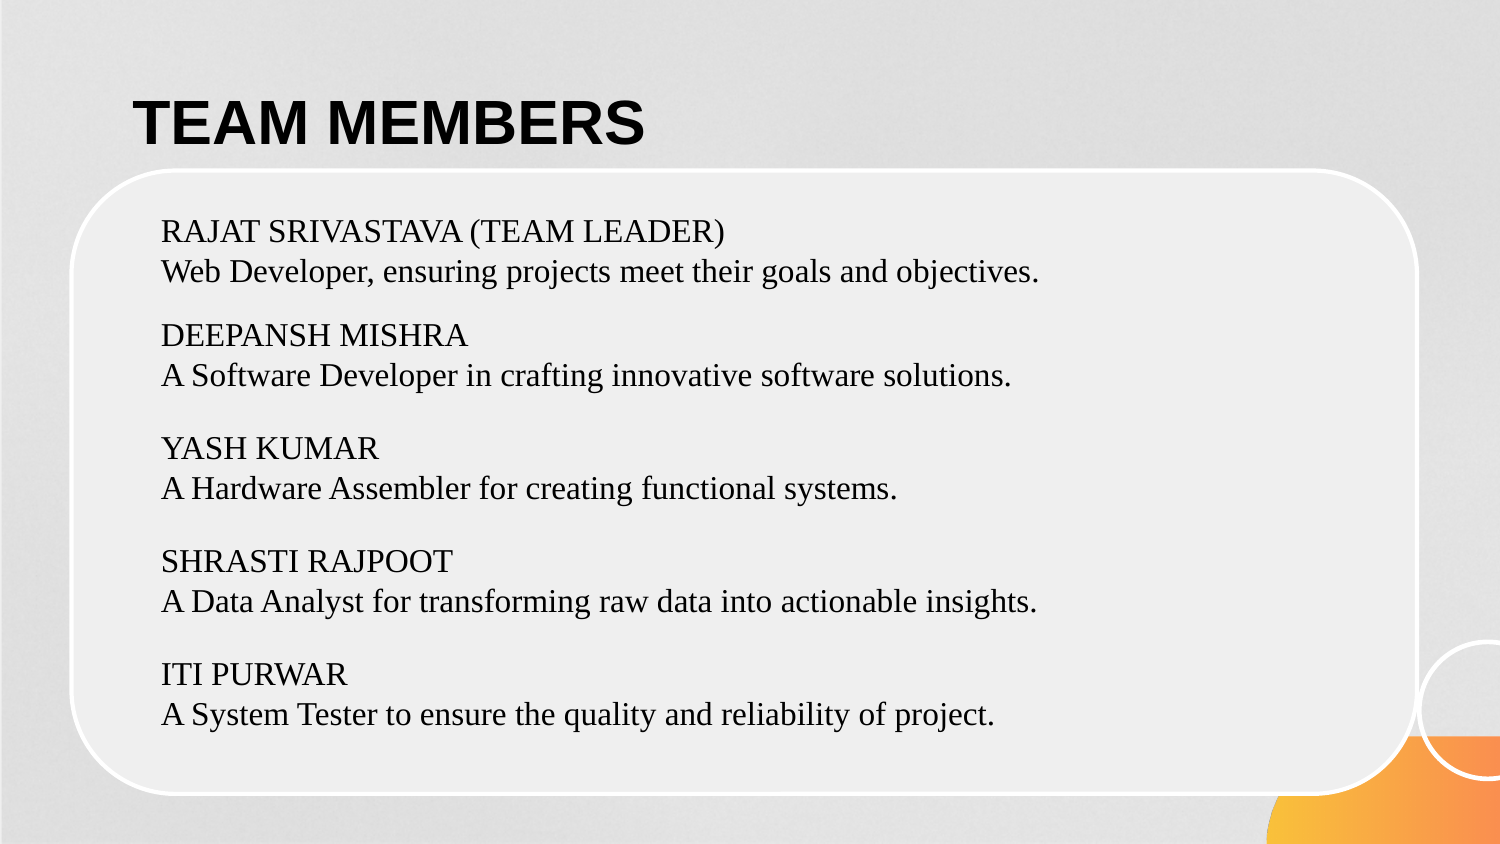

# TEAM MEMBERS

RAJAT SRIVASTAVA (TEAM LEADER)
Web Developer, ensuring projects meet their goals and objectives.
DEEPANSH MISHRA
A Software Developer in crafting innovative software solutions.
YASH KUMAR
A Hardware Assembler for creating functional systems.
SHRASTI RAJPOOT
A Data Analyst for transforming raw data into actionable insights.
ITI PURWAR
A System Tester to ensure the quality and reliability of project.